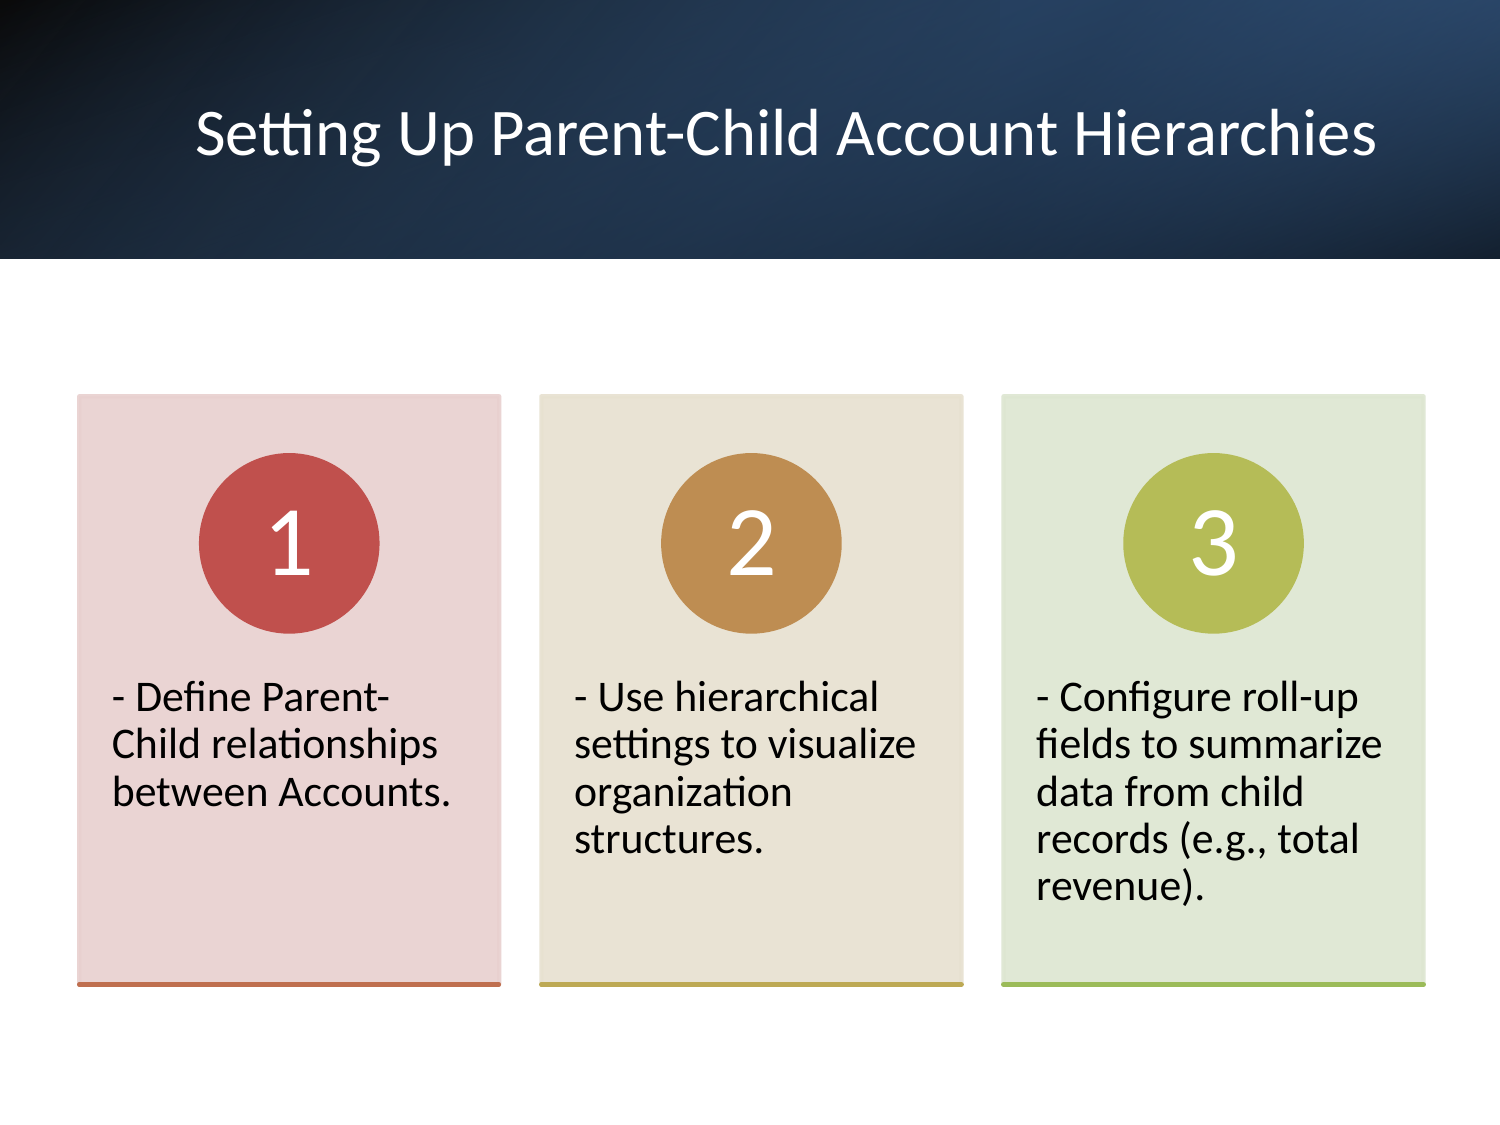

# Setting Up Parent-Child Account Hierarchies
- Define Parent-Child relationships between Accounts.
1
- Use hierarchical settings to visualize organization structures.
2
- Configure roll-up fields to summarize data from child records (e.g., total revenue).
3